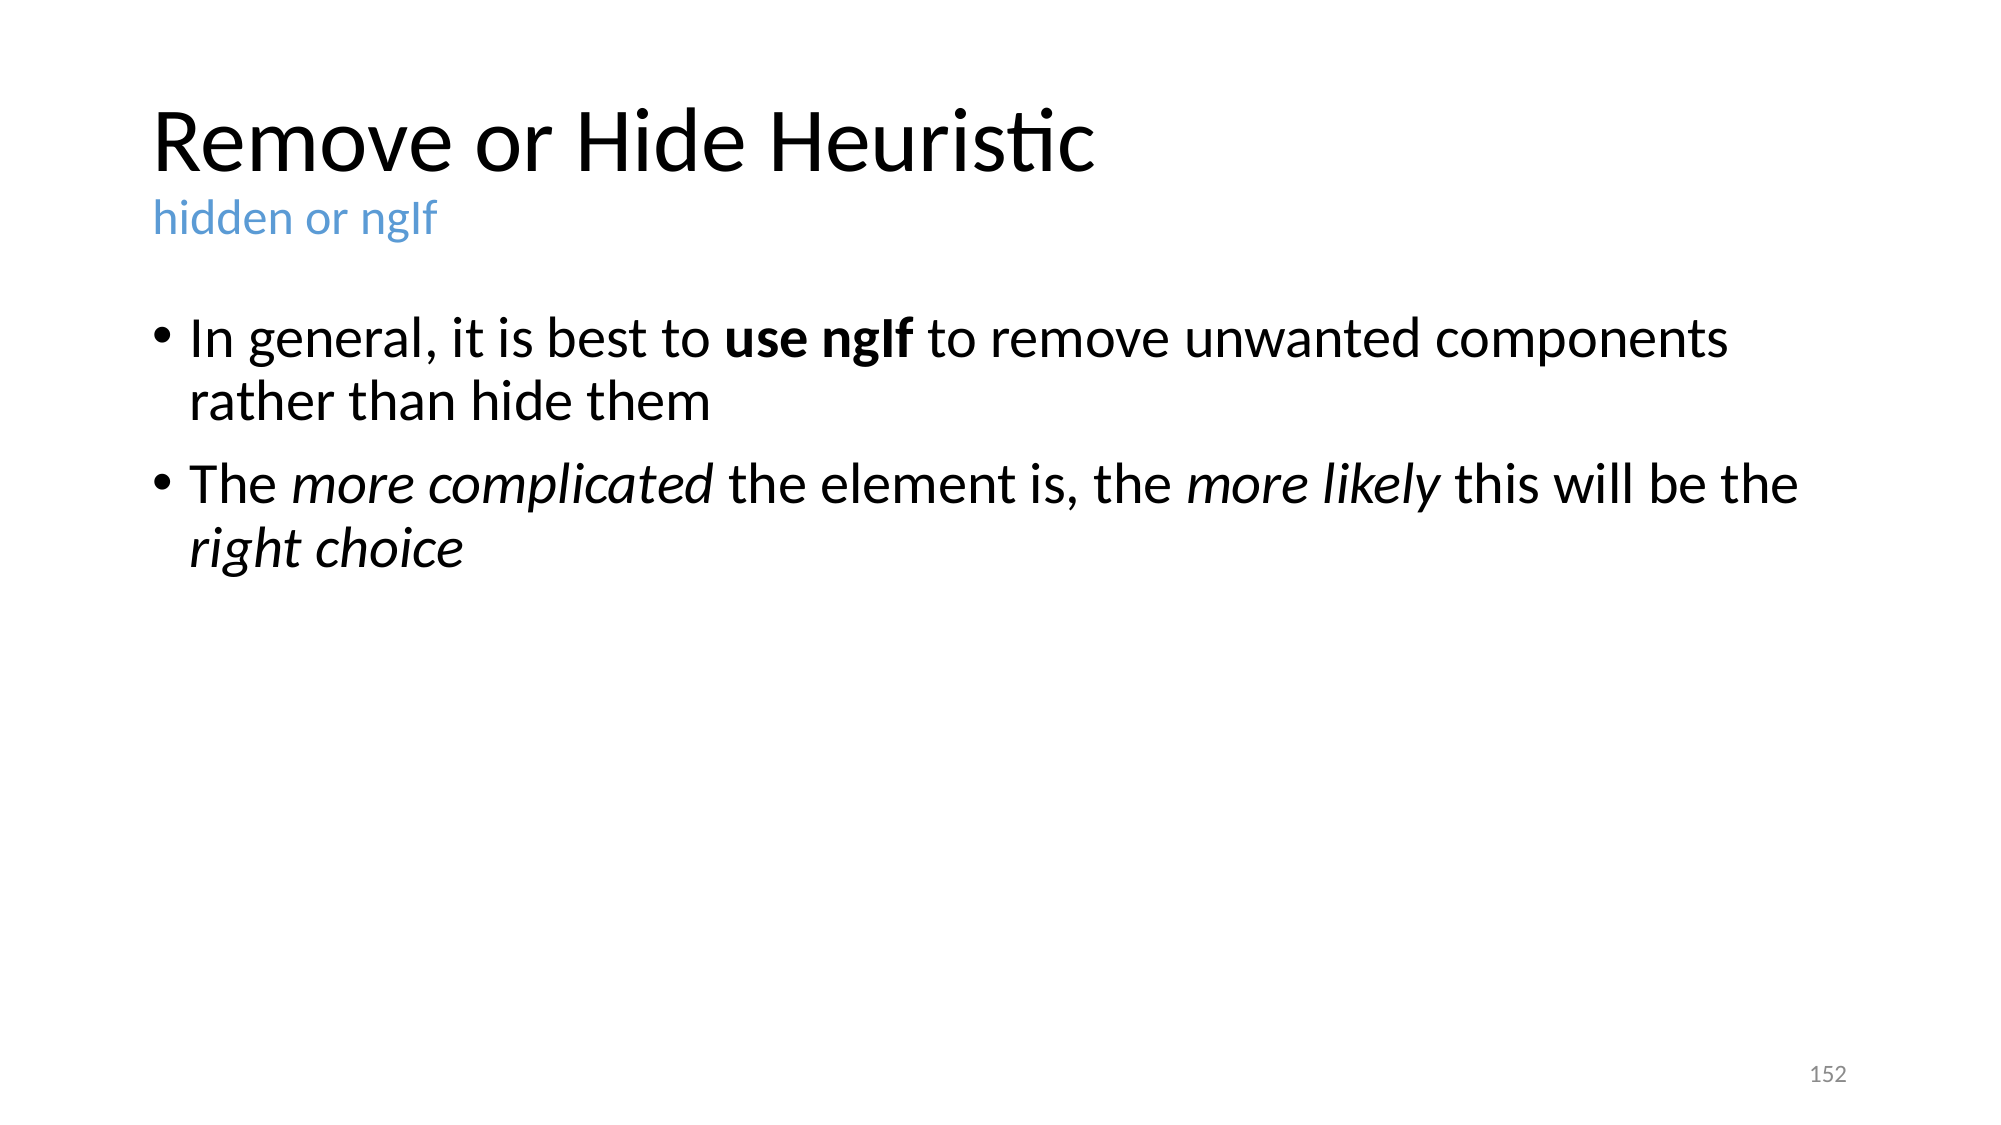

# Remove or Hide Heuristic hidden or ngIf
In general, it is best to use ngIf to remove unwanted components rather than hide them
The more complicated the element is, the more likely this will be the right choice
152